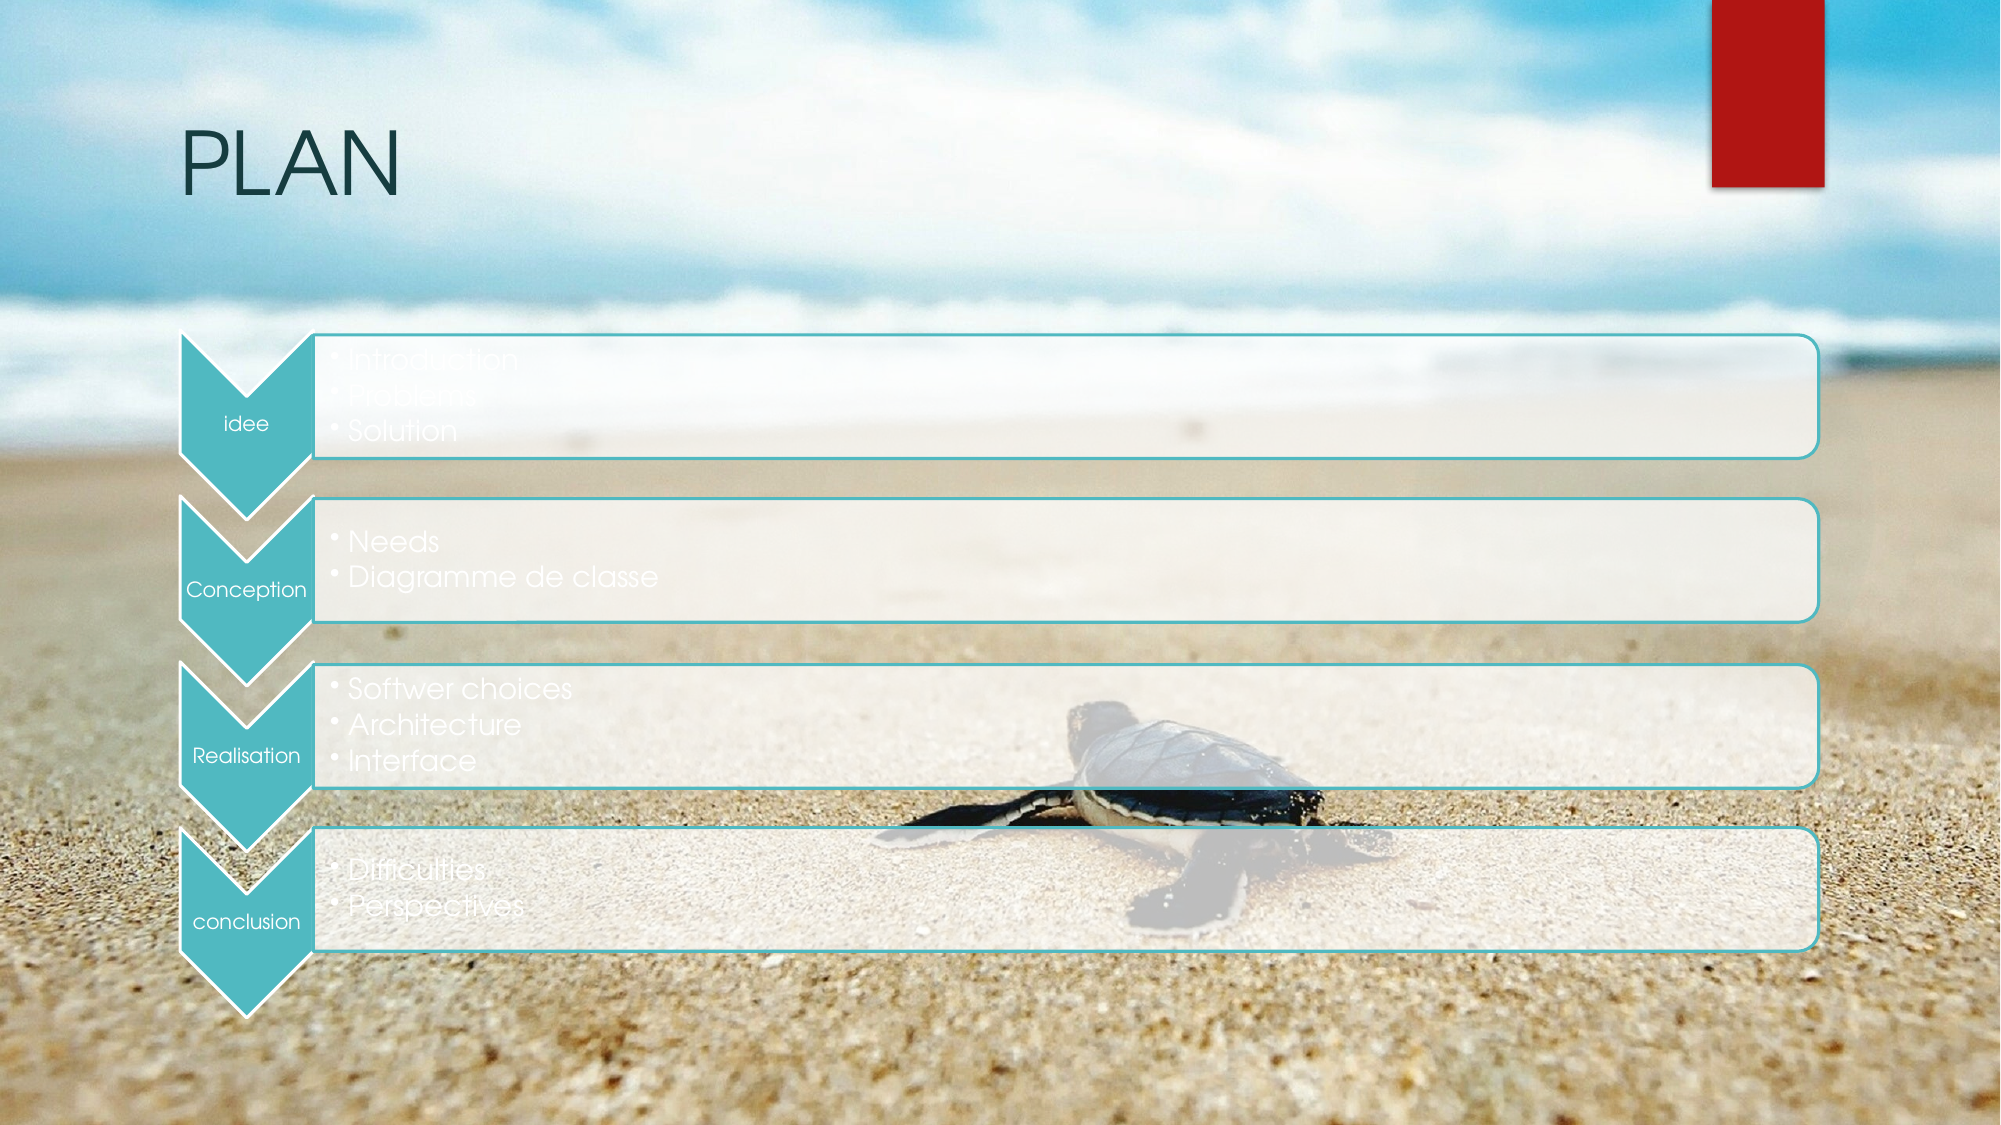

# PLAN
idee
Introduction
Problems
Solution
Conception
Needs
Diagramme de classe
Realisation
Softwer choices
Architecture
Interface
conclusion
Difficulties
Perspectives